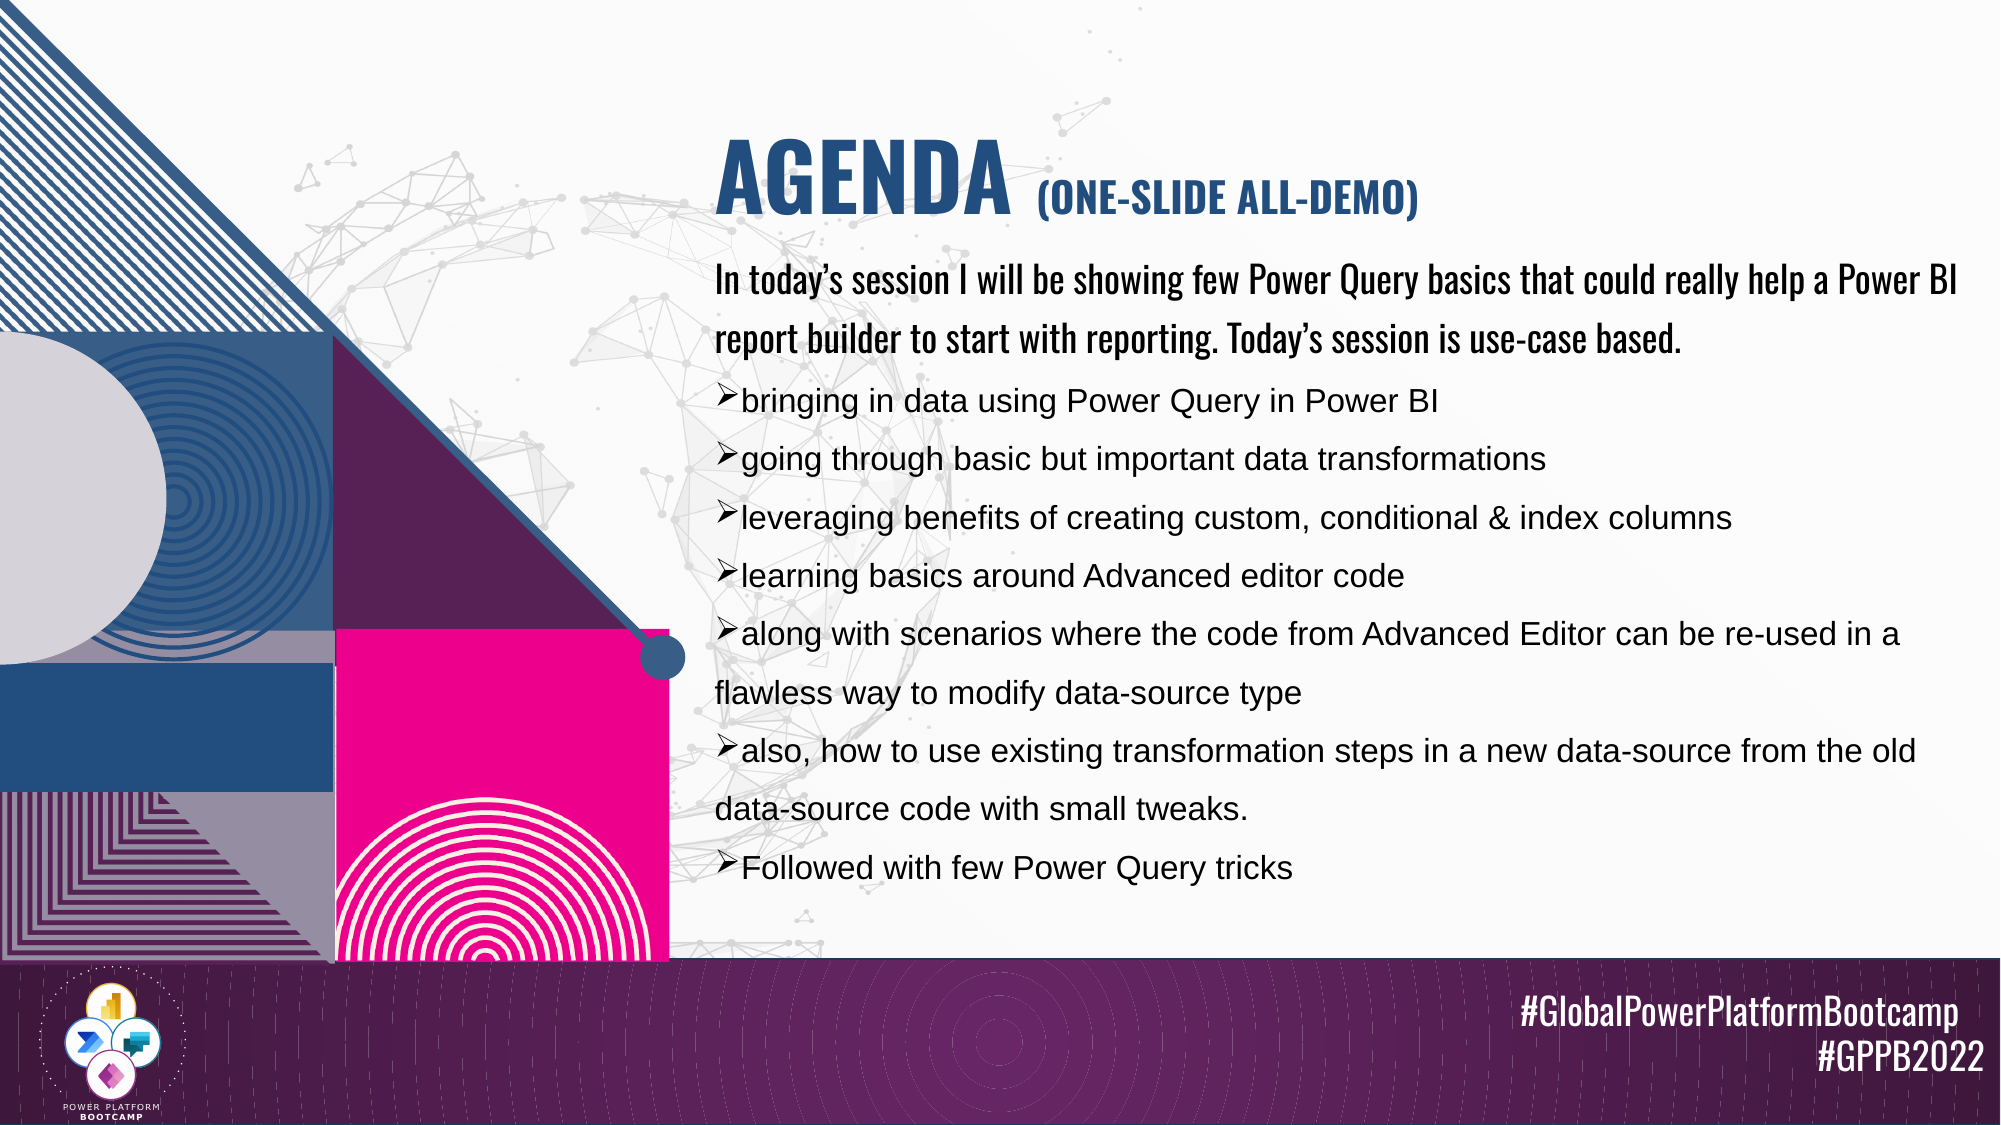

# Agenda (one-slide all-demo)
In today’s session I will be showing few Power Query basics that could really help a Power BI report builder to start with reporting. Today’s session is use-case based.
bringing in data using Power Query in Power BI
going through basic but important data transformations
leveraging benefits of creating custom, conditional & index columns
learning basics around Advanced editor code
along with scenarios where the code from Advanced Editor can be re-used in a flawless way to modify data-source type
also, how to use existing transformation steps in a new data-source from the old data-source code with small tweaks.
Followed with few Power Query tricks